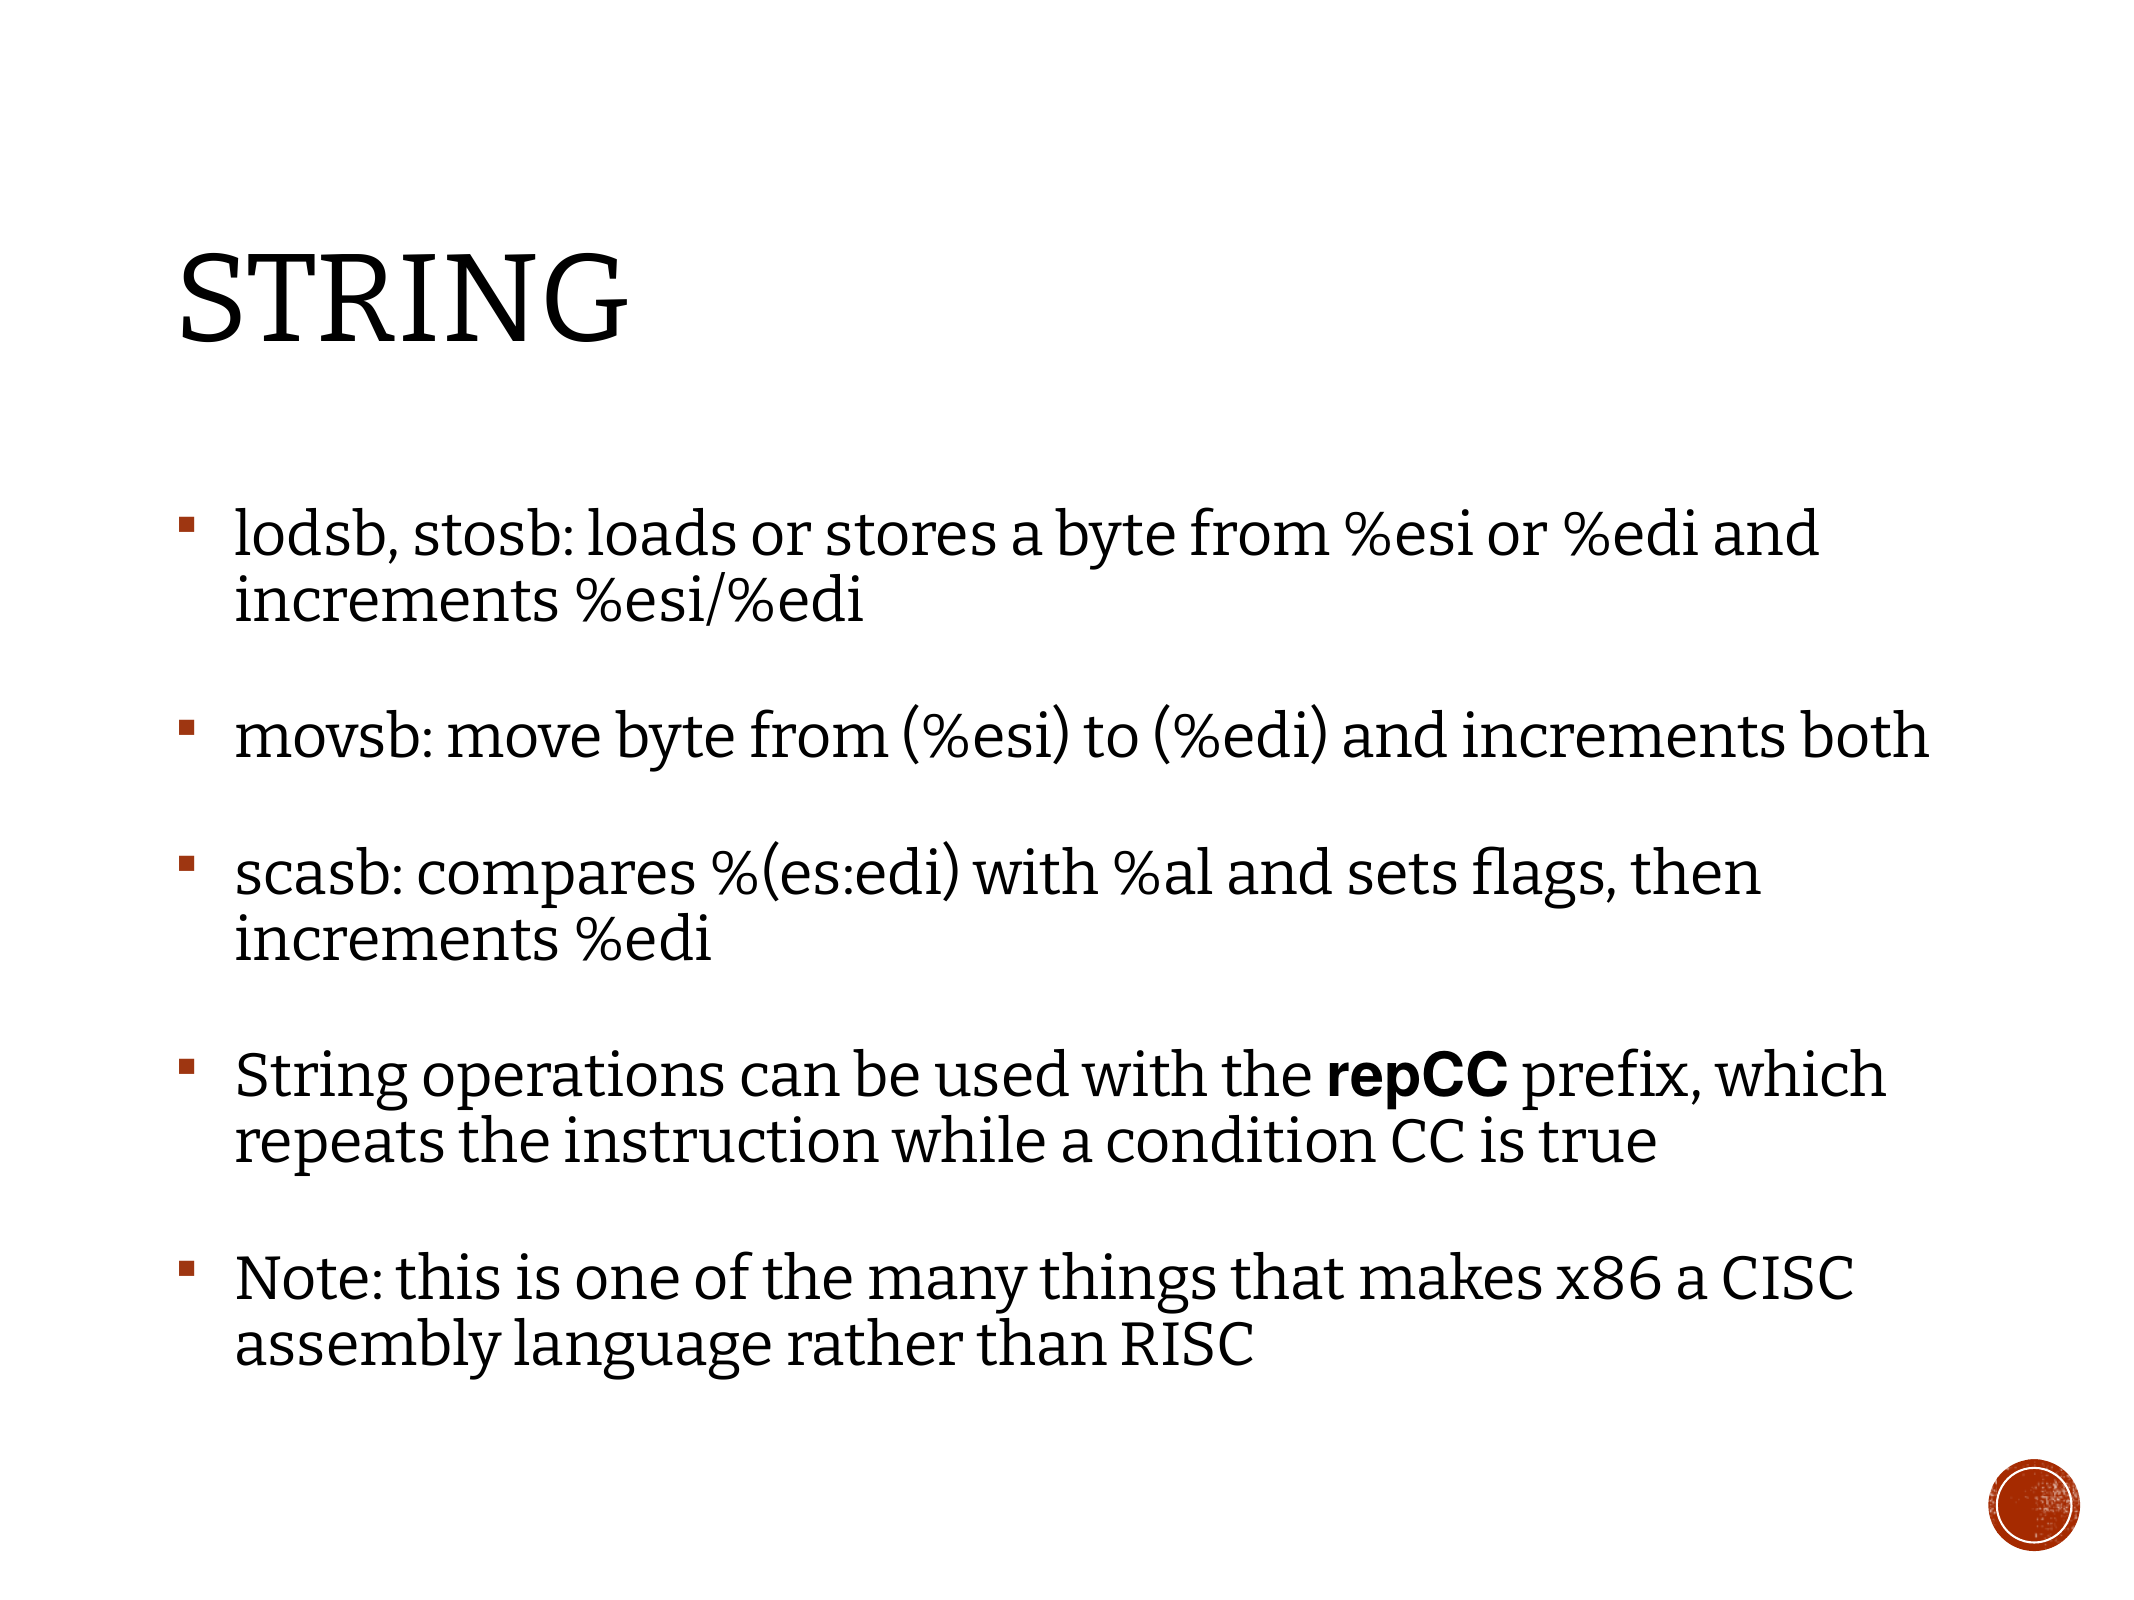

# String
lodsb, stosb: loads or stores a byte from %esi or %edi and increments %esi/%edi
movsb: move byte from (%esi) to (%edi) and increments both
scasb: compares %(es:edi) with %al and sets flags, then increments %edi
String operations can be used with the repCC prefix, which repeats the instruction while a condition CC is true
Note: this is one of the many things that makes x86 a CISC assembly language rather than RISC